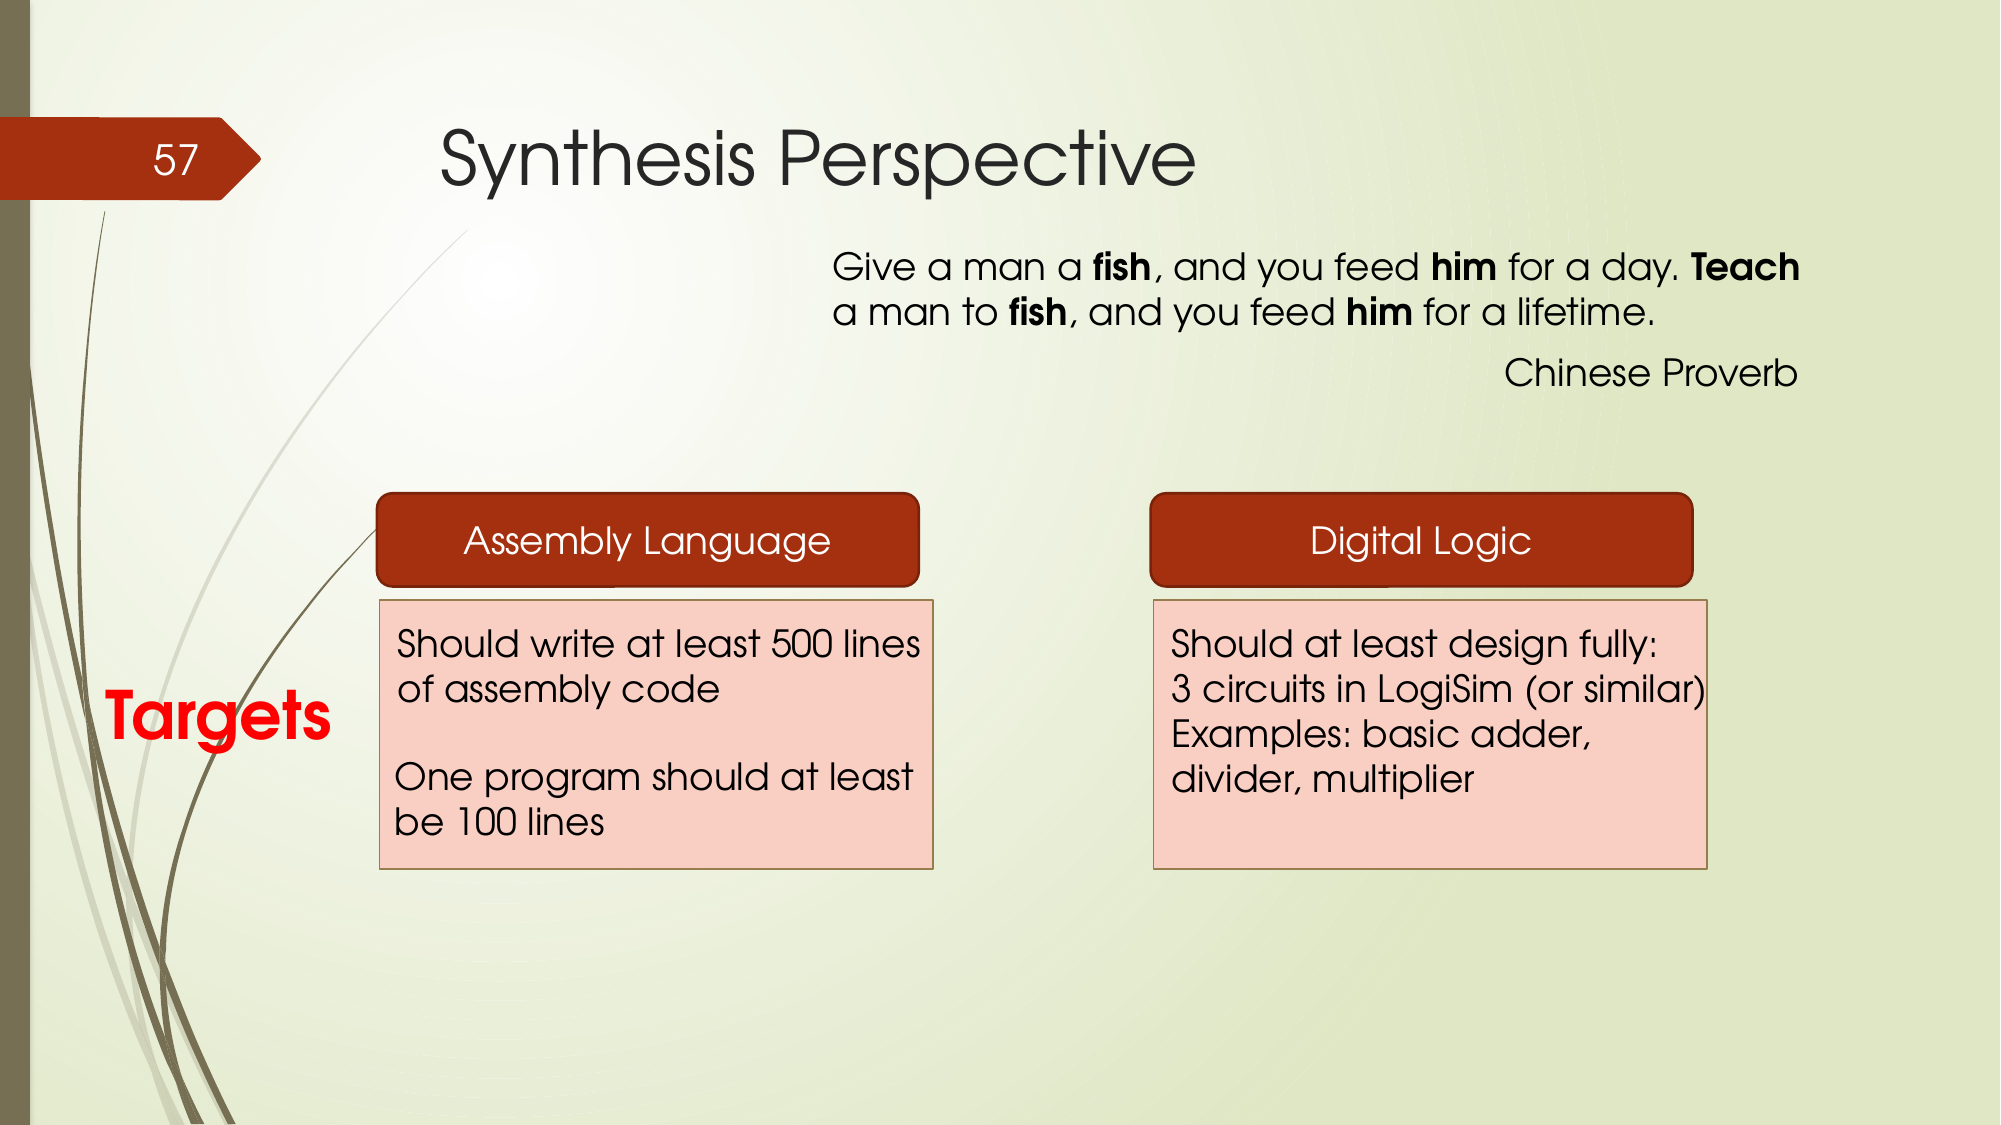

# Synthesis Perspective
57
Give a man a fish, and you feed him for a day. Teach a man to fish, and you feed him for a lifetime.
Chinese Proverb
Assembly Language
Digital Logic

Should write at least 500 lines
of assembly code
Should at least design fully:
3 circuits in LogiSim (or similar)
Examples: basic adder,
divider, multiplier
Targets
One program should at least
be 100 lines